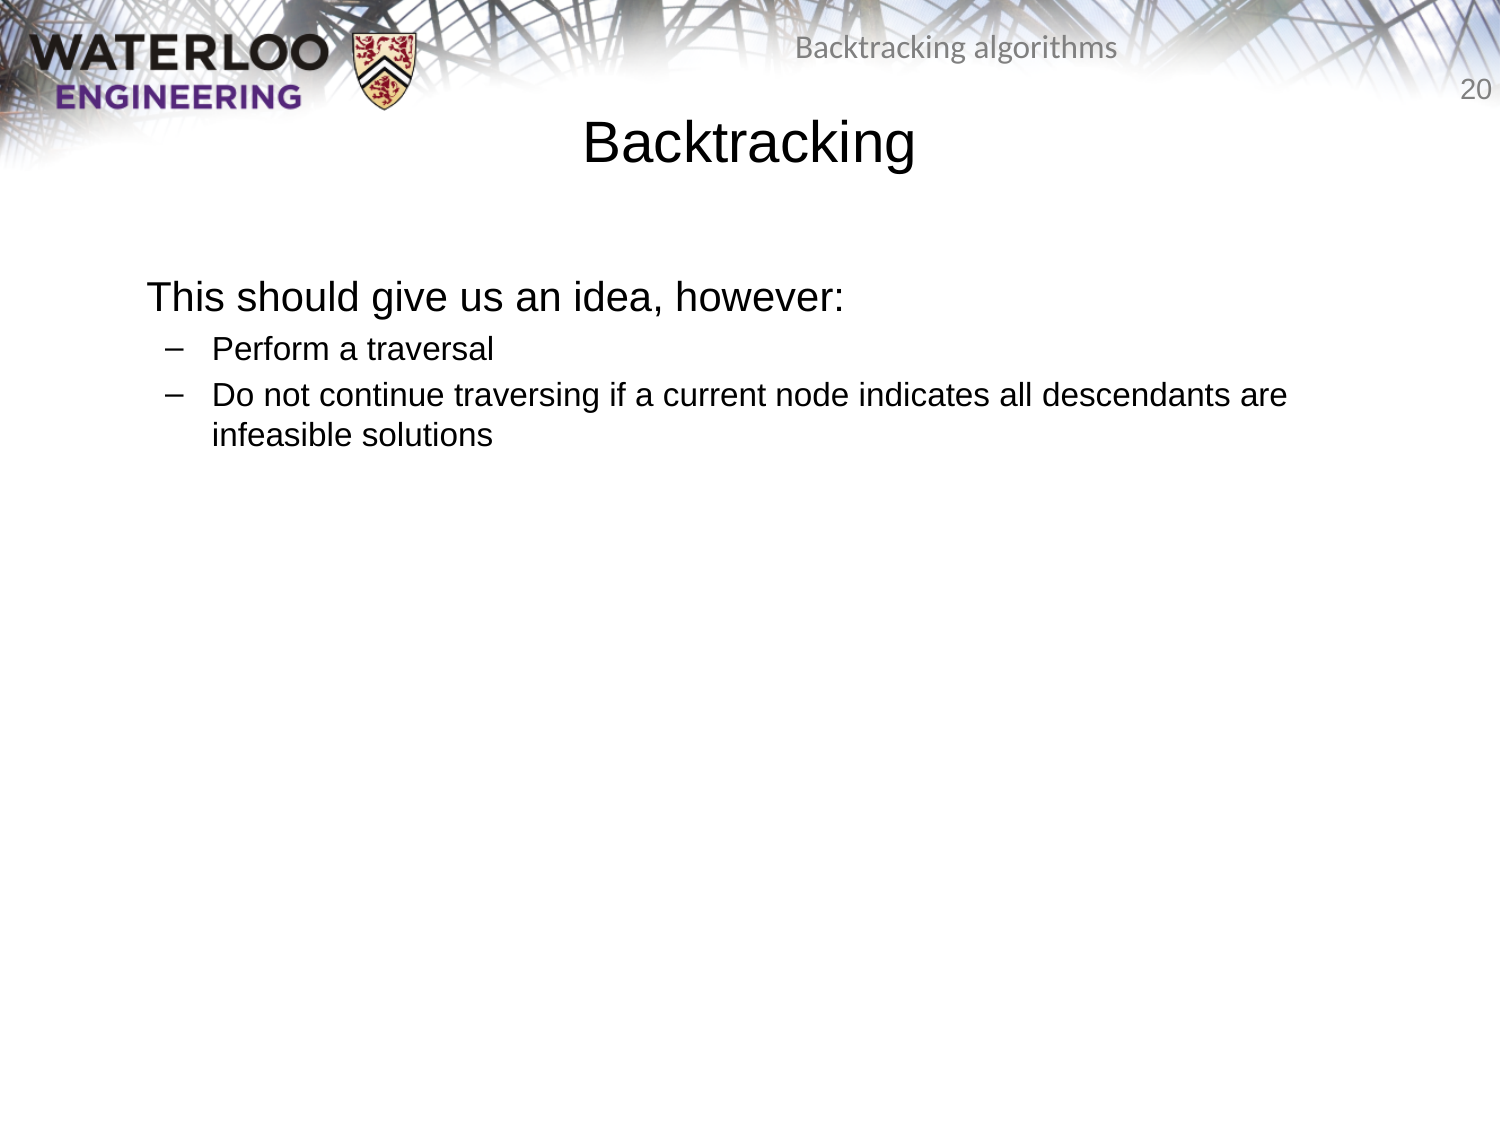

# Backtracking
	This should give us an idea, however:
Perform a traversal
Do not continue traversing if a current node indicates all descendants are infeasible solutions